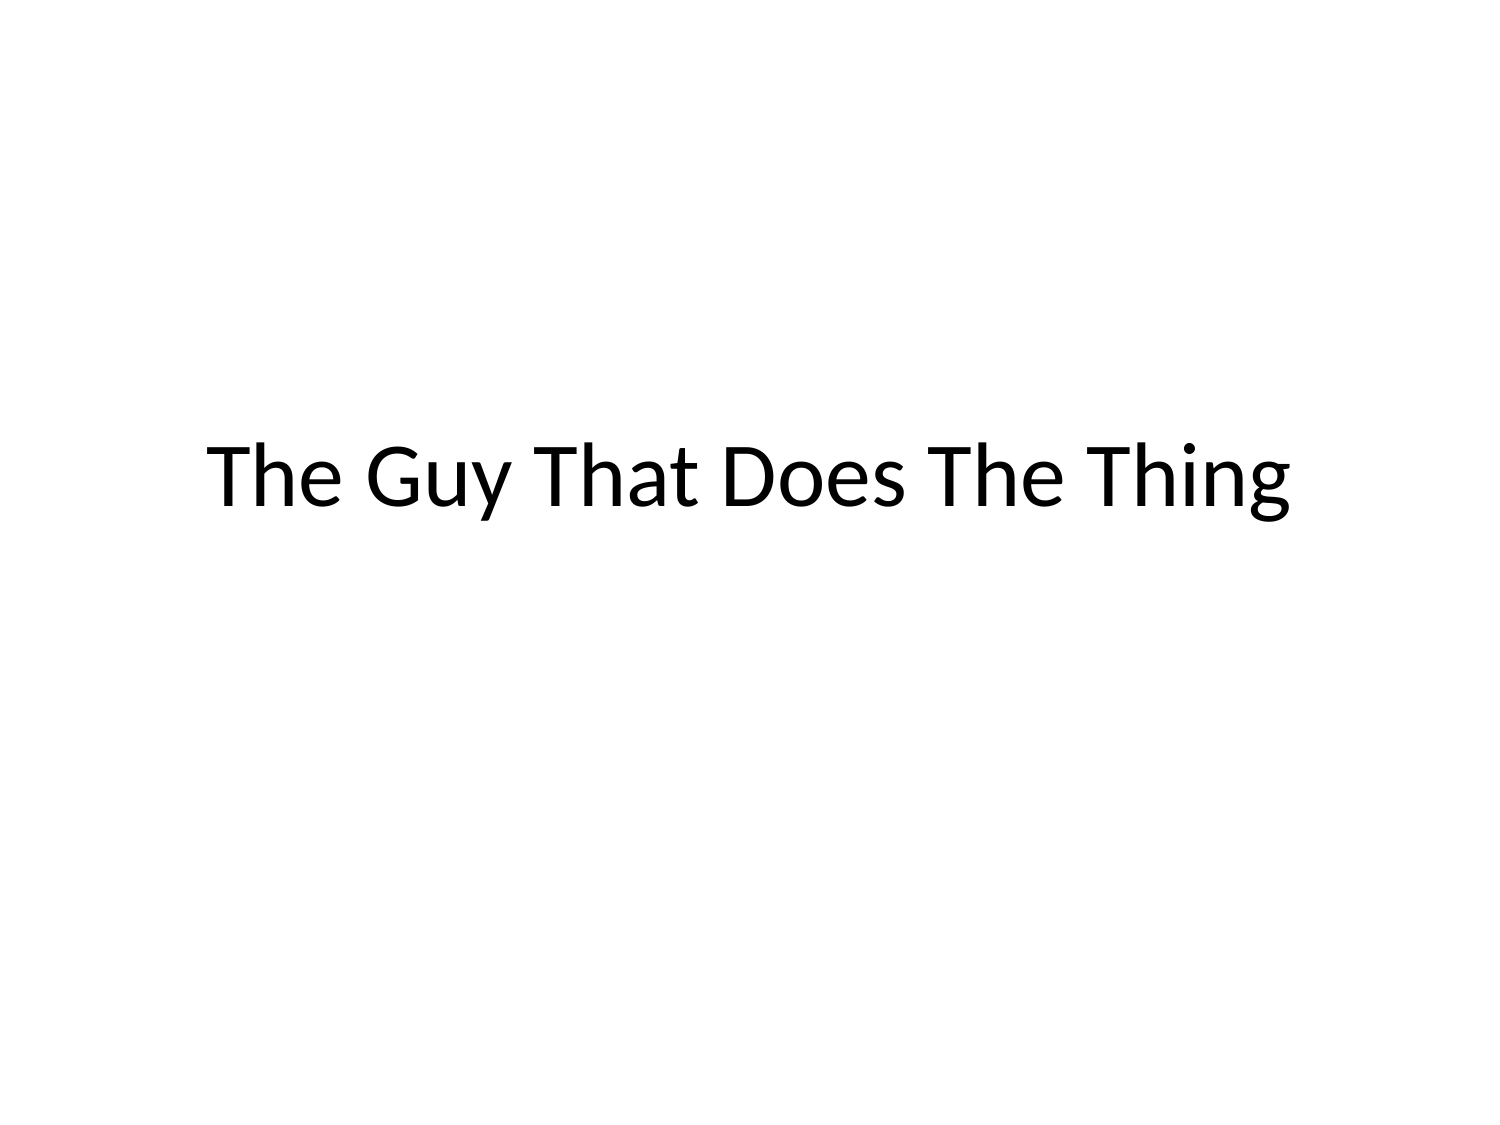

# The Guy That Does The Thing